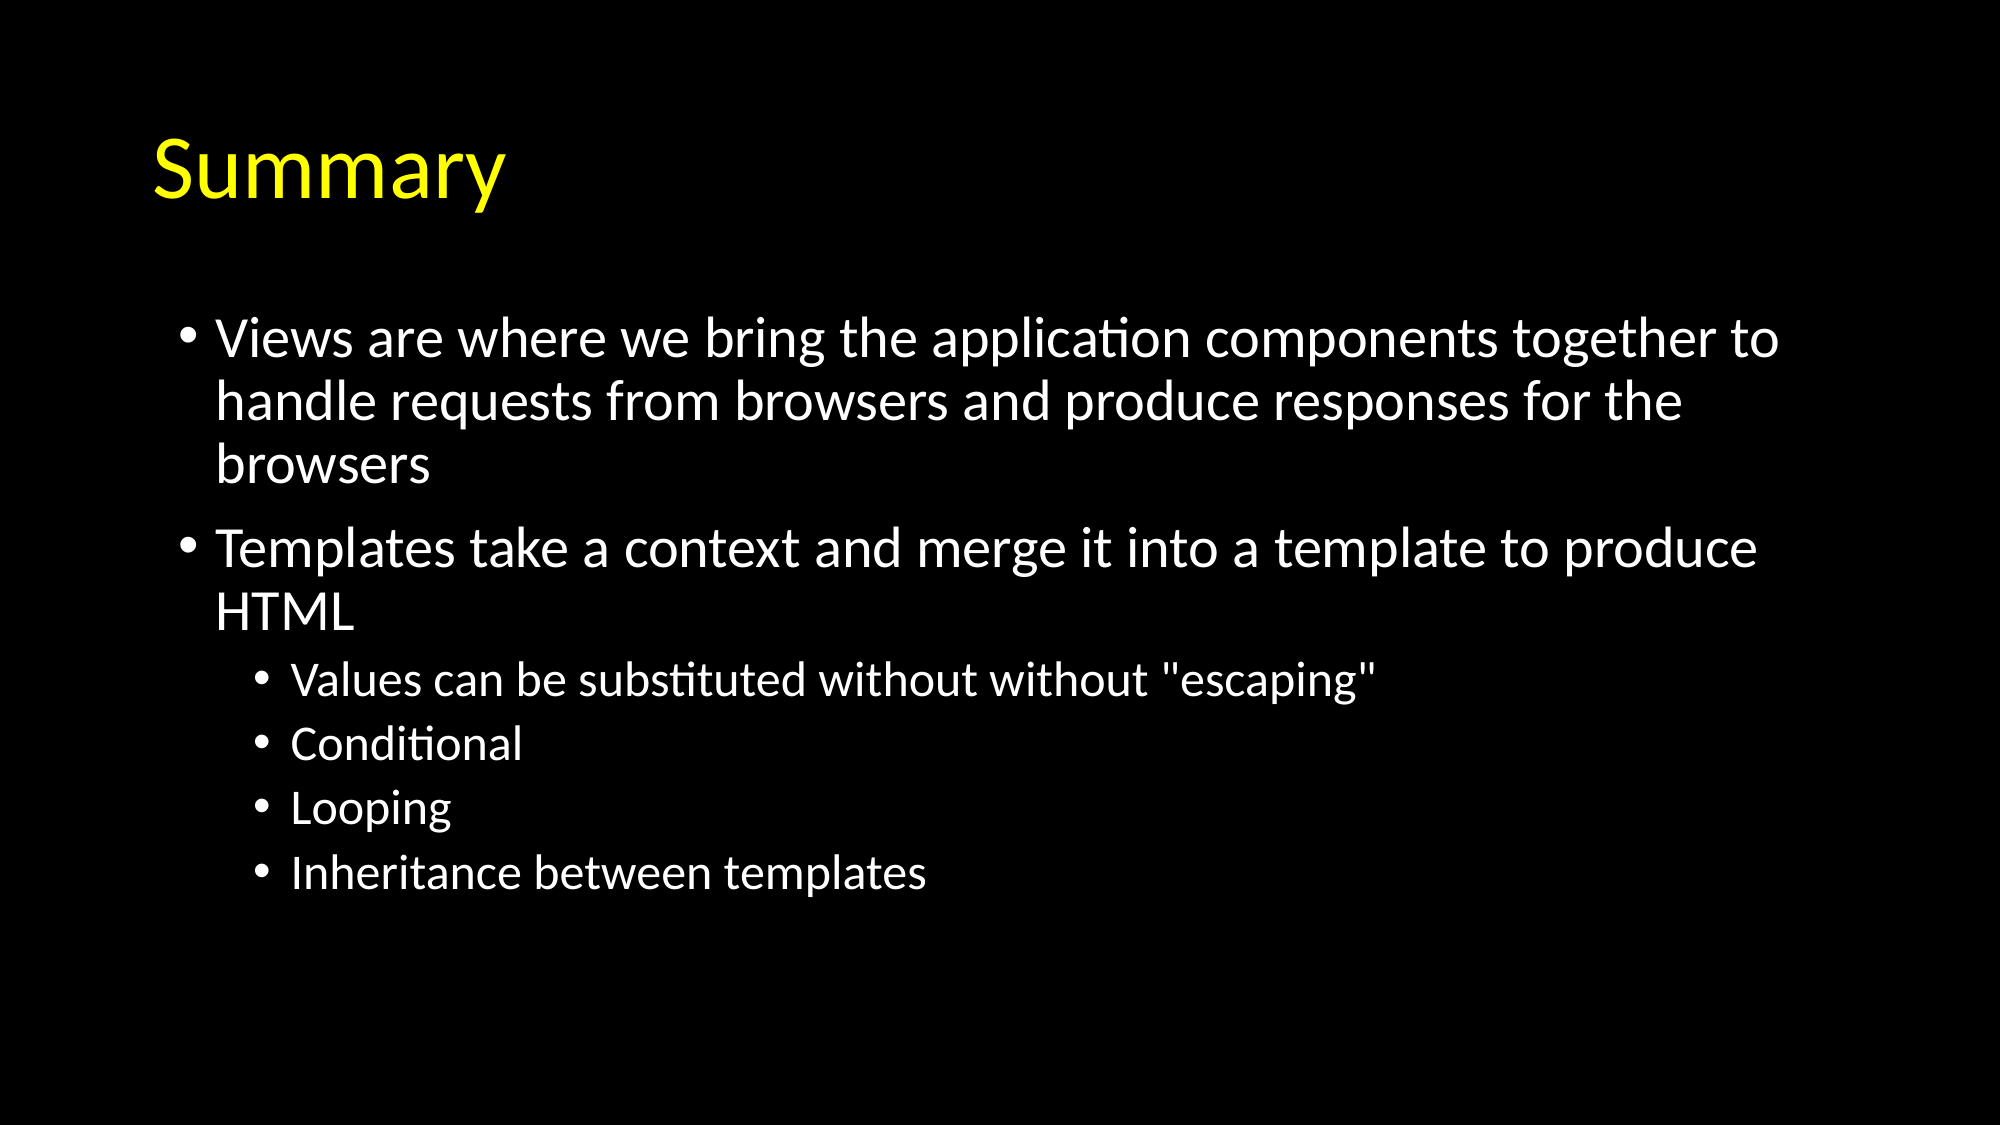

# Summary
Views are where we bring the application components together to handle requests from browsers and produce responses for the browsers
Templates take a context and merge it into a template to produce HTML
Values can be substituted without without "escaping"
Conditional
Looping
Inheritance between templates